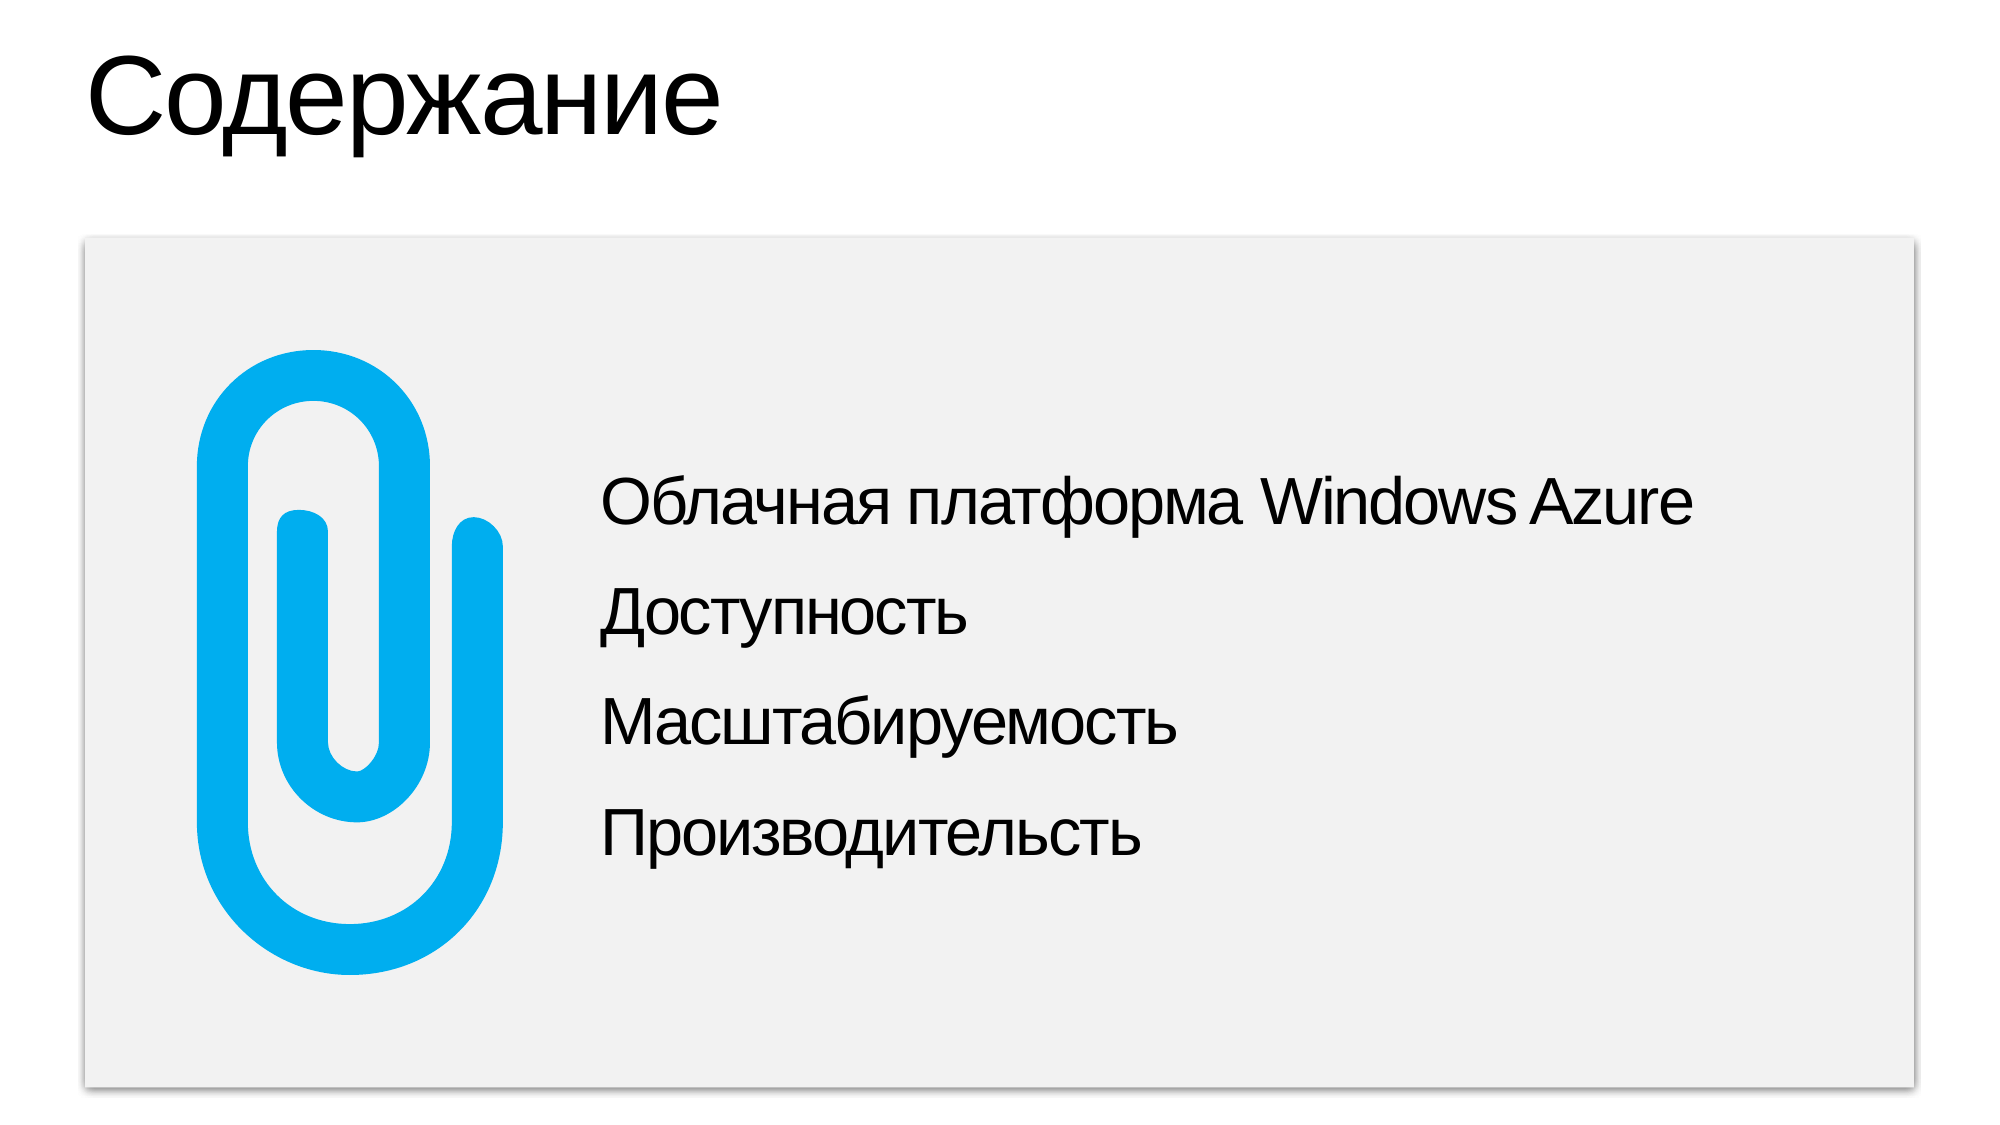

# Содержание
Облачная платформа Windows Azure
Доступность
Масштабируемость
Производительсть